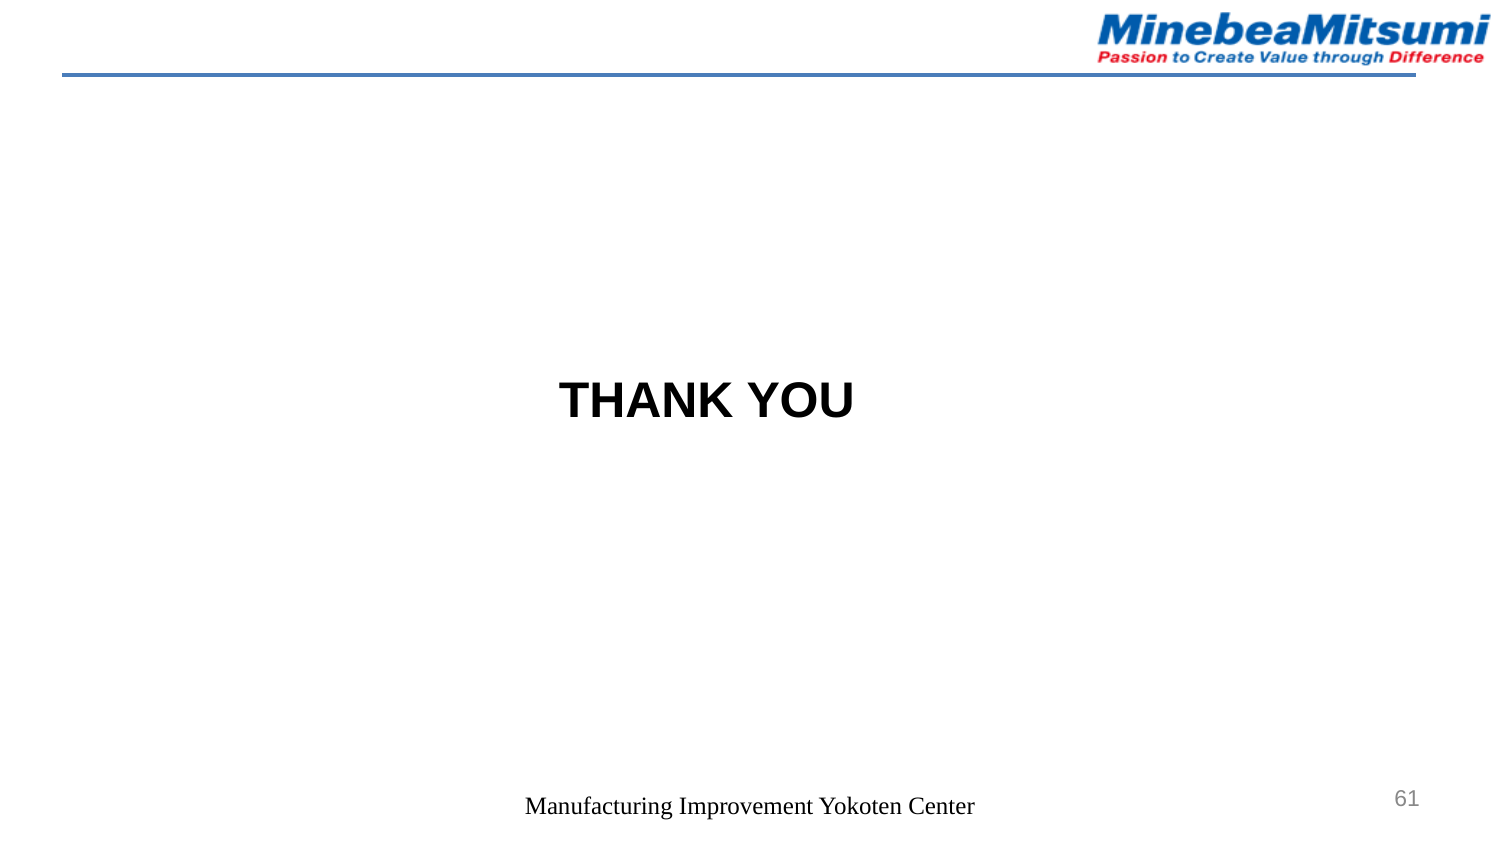

THANK YOU
61
Manufacturing Improvement Yokoten Center